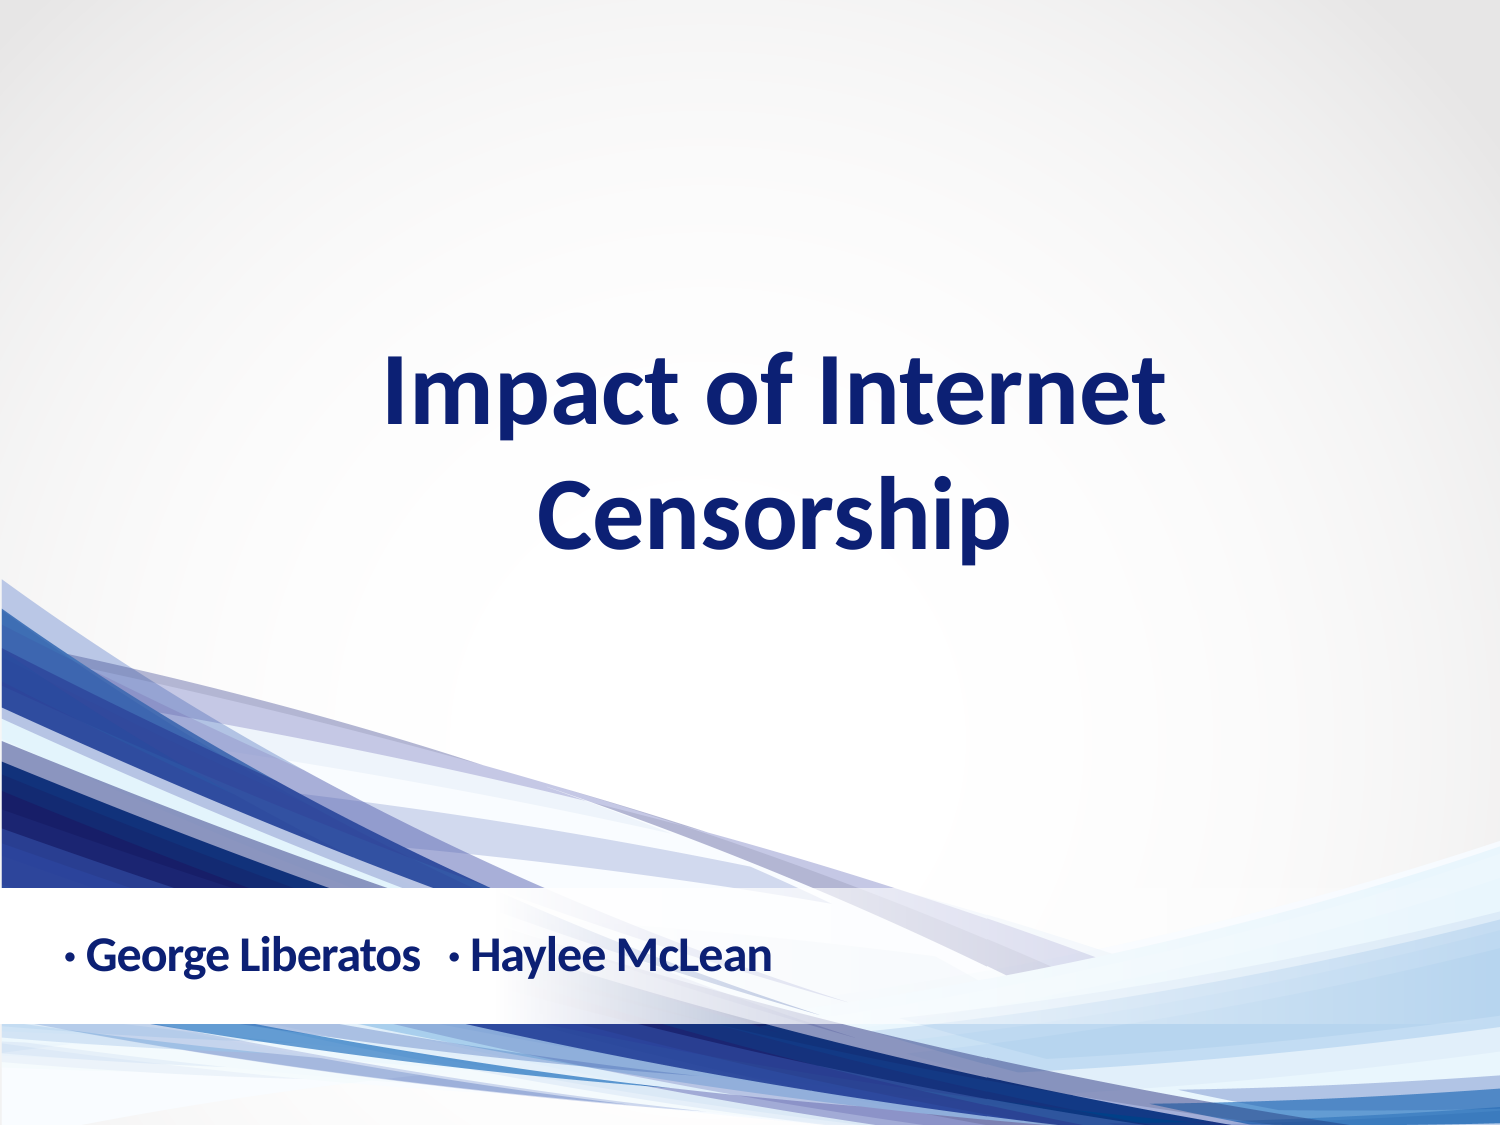

Impact of Internet Censorship

· George Liberatos

· Haylee McLean